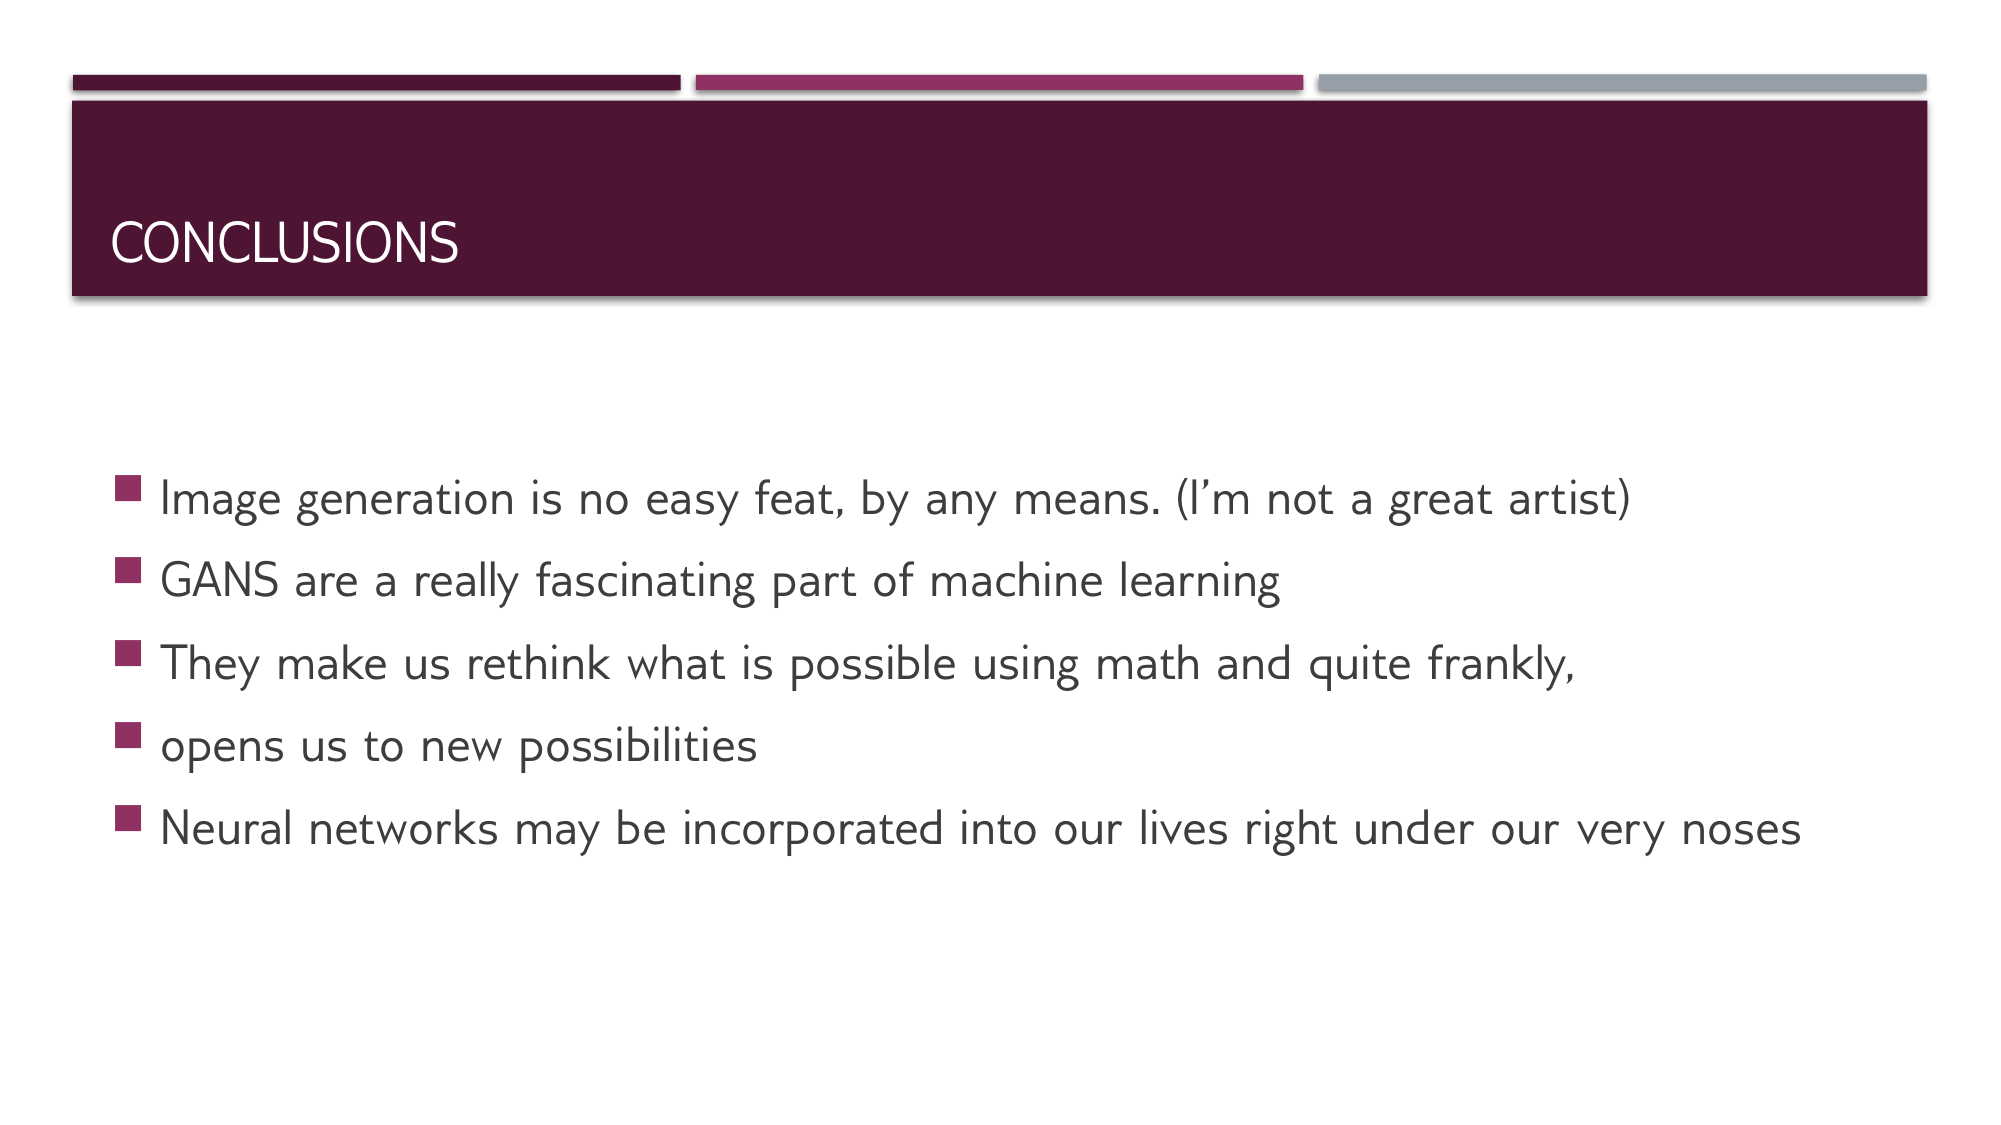

# Conclusions
Image generation is no easy feat, by any means. (I’m not a great artist)
GANS are a really fascinating part of machine learning
They make us rethink what is possible using math and quite frankly,
opens us to new possibilities
Neural networks may be incorporated into our lives right under our very noses